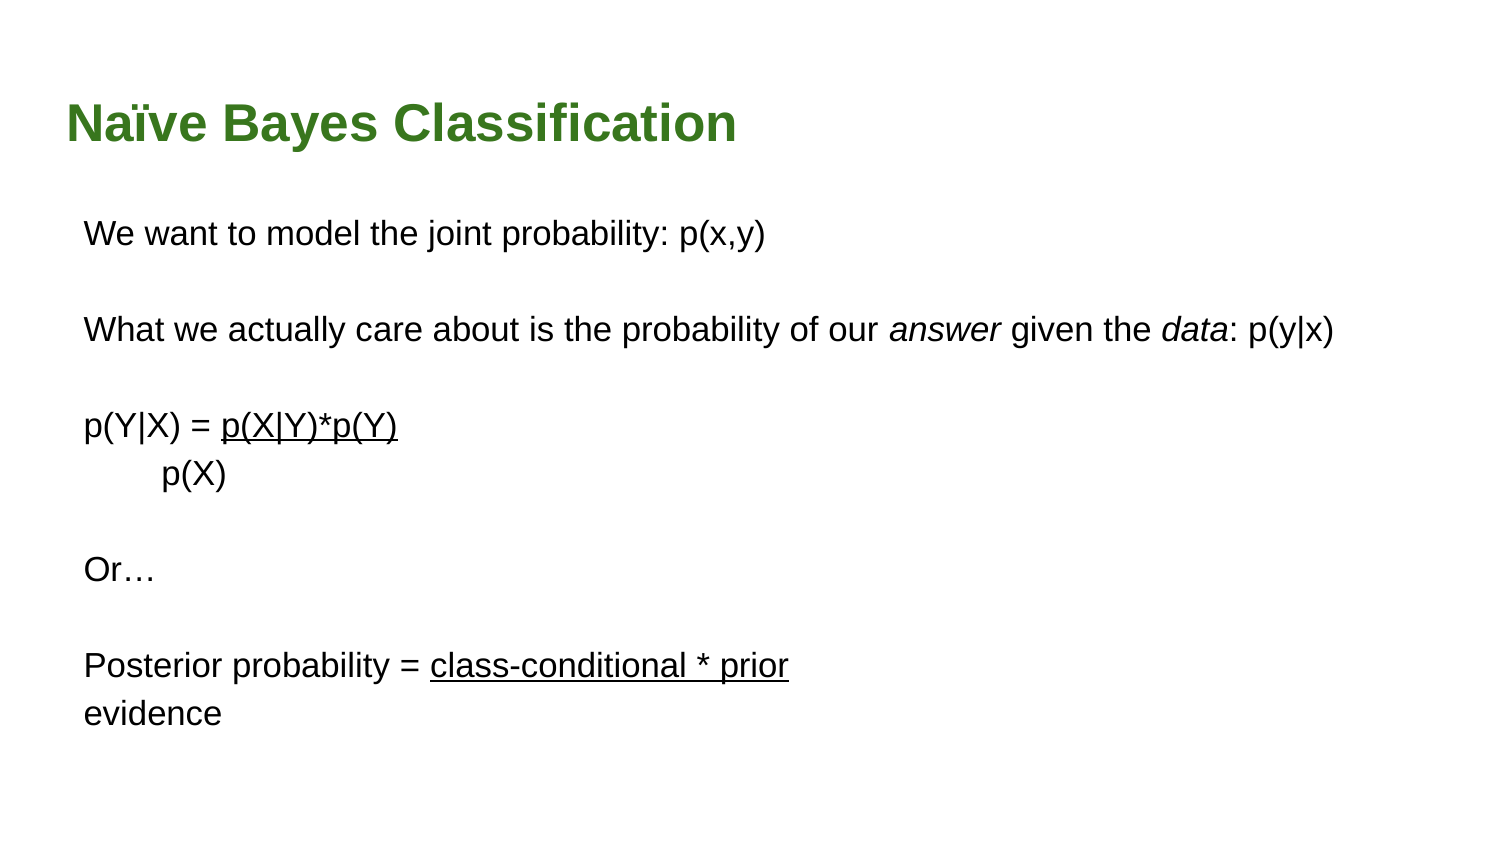

# Naïve Bayes Classification
We want to model the joint probability: p(x,y)

What we actually care about is the probability of our answer given the data: p(y|x)

p(Y|X) = p(X|Y)*p(Y)
	        p(X)

Or…

Posterior probability = class-conditional * prior
				evidence